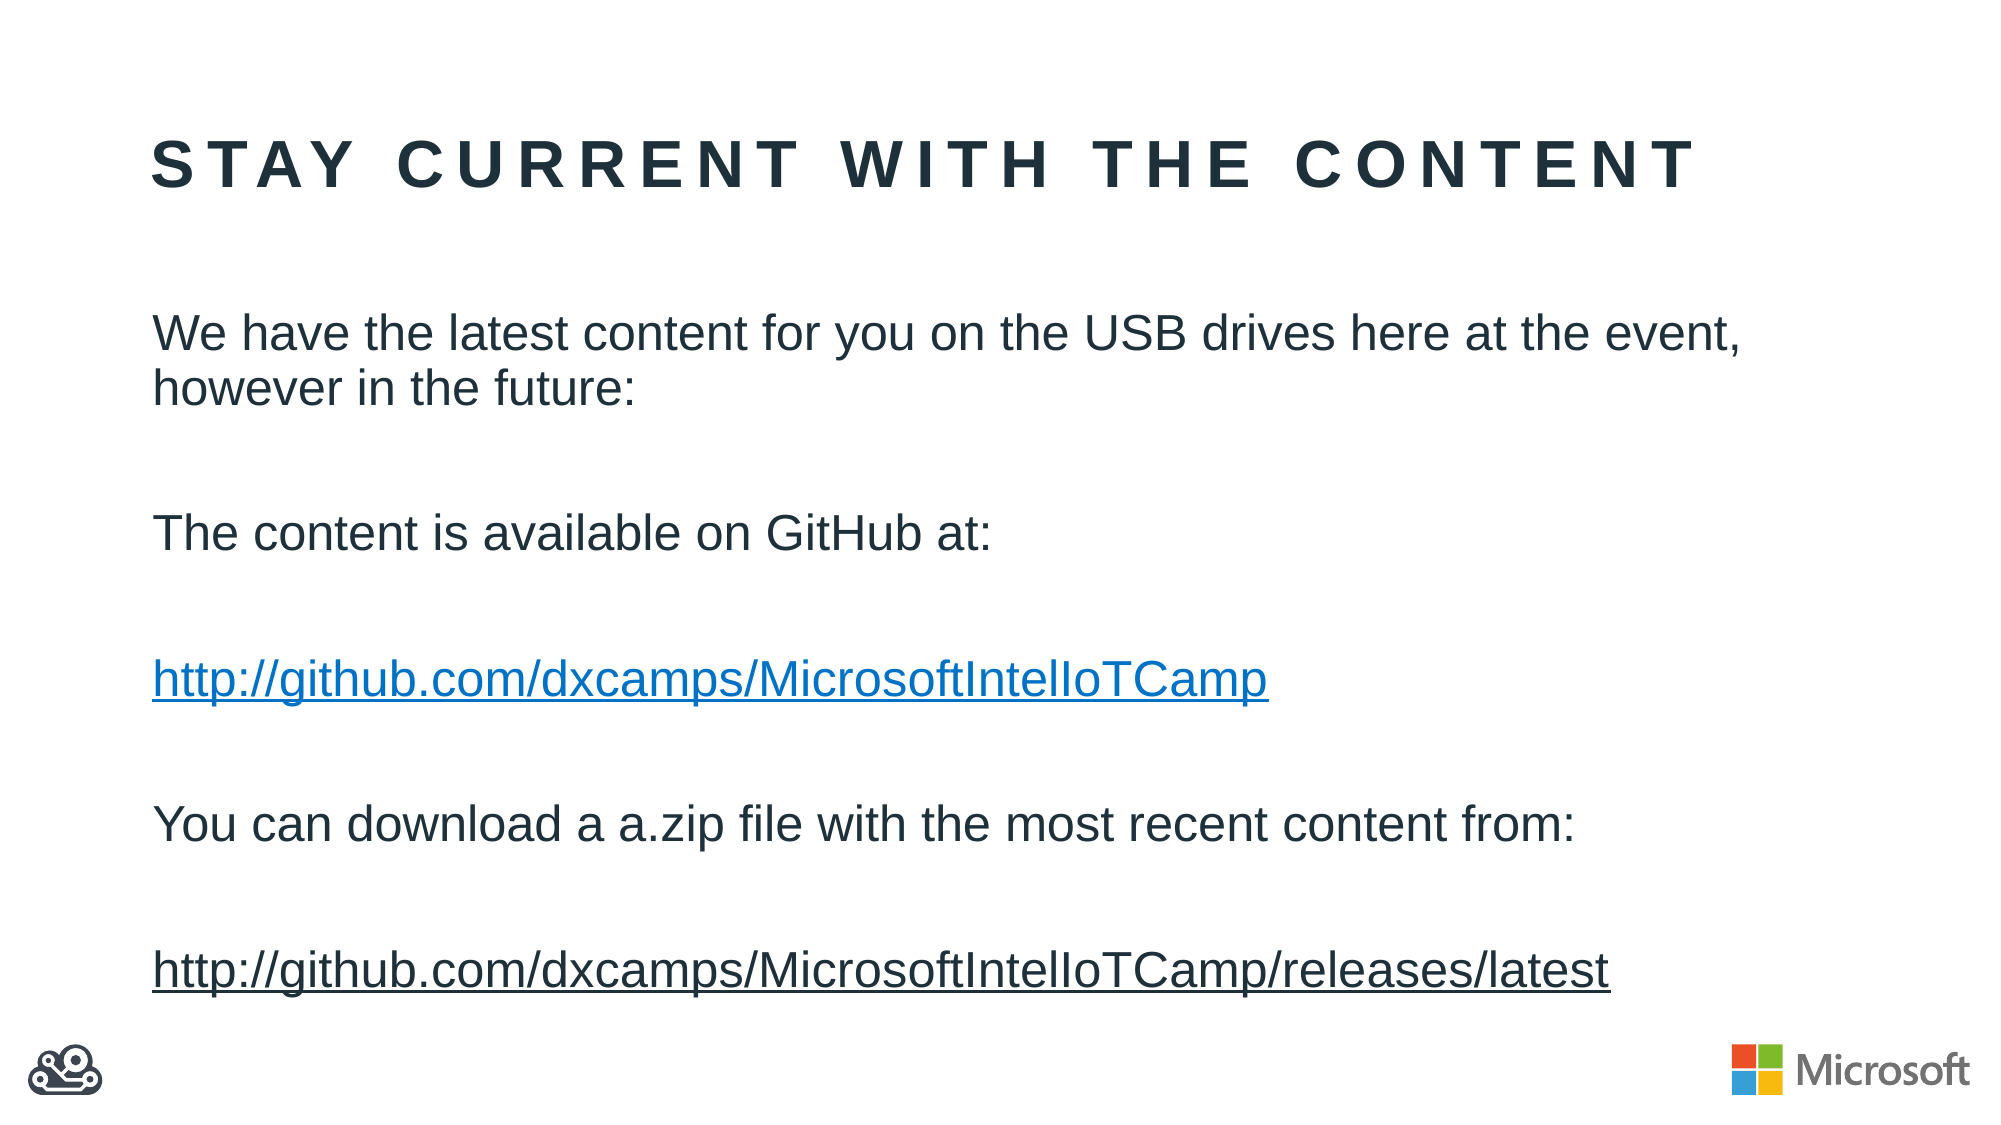

# Stay current with the content
We have the latest content for you on the USB drives here at the event, however in the future:

The content is available on GitHub at:

http://github.com/dxcamps/MicrosoftIntelIoTCamp

You can download a a.zip file with the most recent content from:

http://github.com/dxcamps/MicrosoftIntelIoTCamp/releases/latest